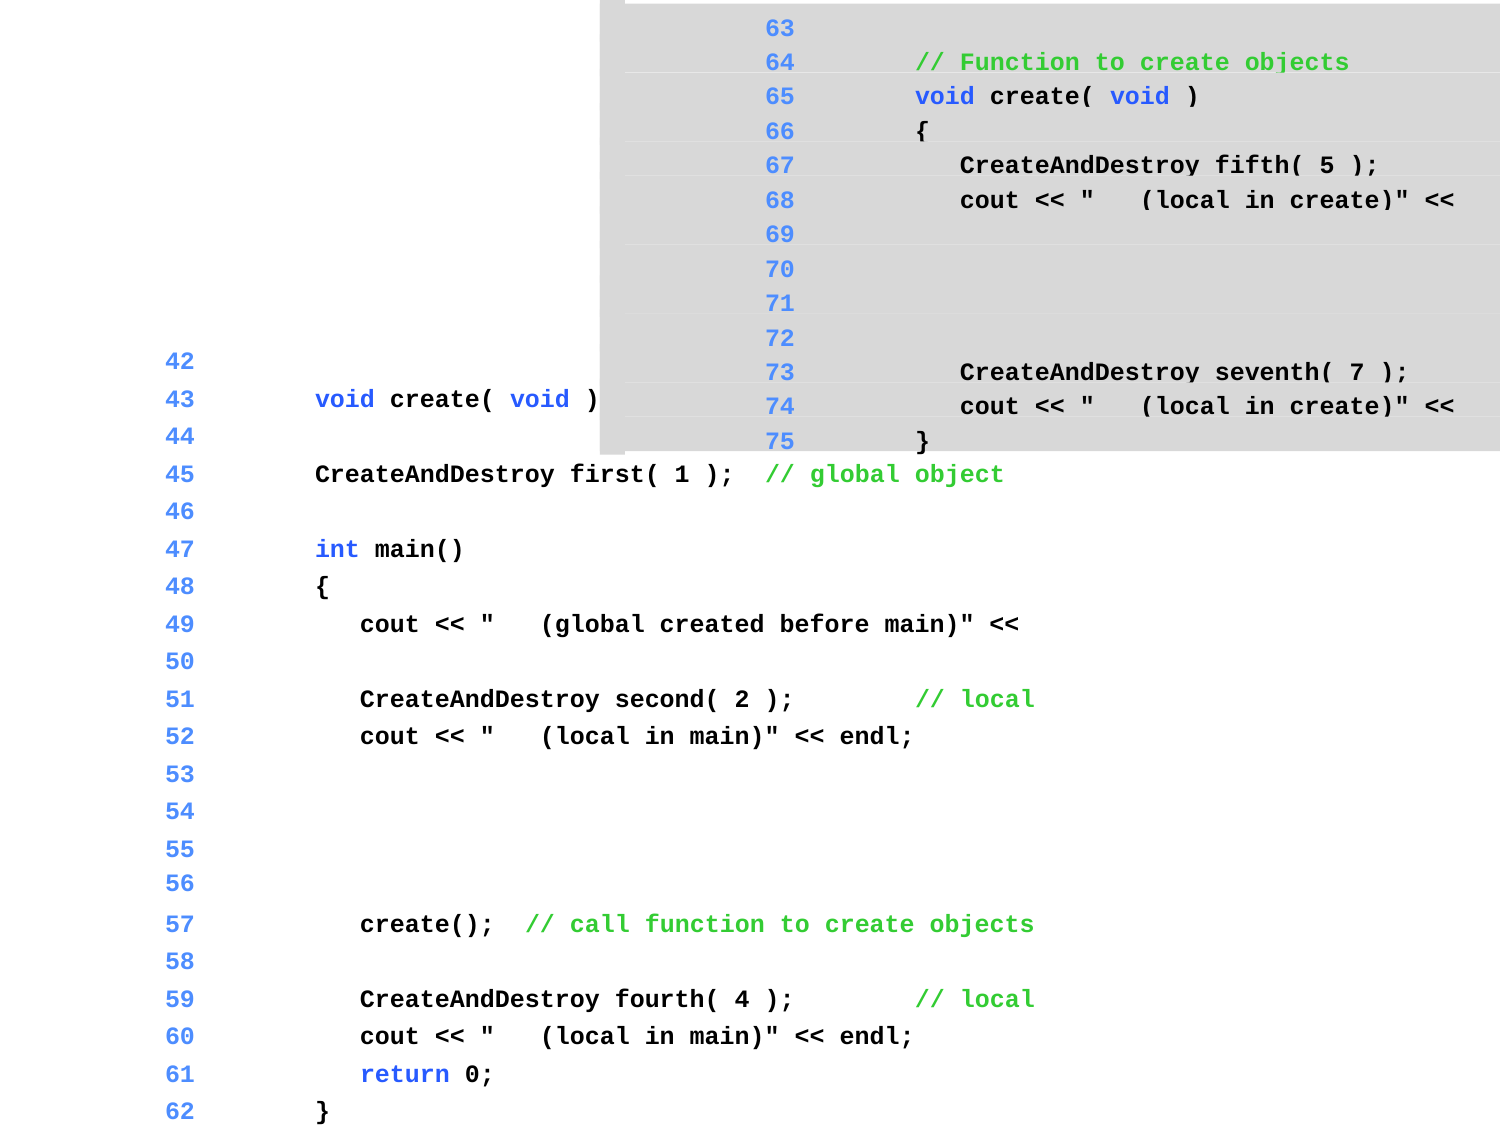

63

	64	// Function to create objects

	65	void create( void )

	66	{

	67	   CreateAndDestroy fifth( 5 );

	68	   cout << "   (local in create)" << endl;

	69

	70

	71

	72

	73	   CreateAndDestroy seventh( 7 );

	74	   cout << "   (local in create)" << endl;

	75	}

	42

	43	void create( void );   // prototype

	44

	45	CreateAndDestroy first( 1 );  // global object

	46

	47	int main()

	48	{

	49	   cout << "   (global created before main)" << endl;

	50

	51	   CreateAndDestroy second( 2 );        // local object

	52	   cout << "   (local in main)" << endl;

	53

	54

	55

	56

	57	   create();  // call function to create objects

	58

	59	   CreateAndDestroy fourth( 4 );        // local object

	60	   cout << "   (local in main)" << endl;

	61	   return 0;

	62	}